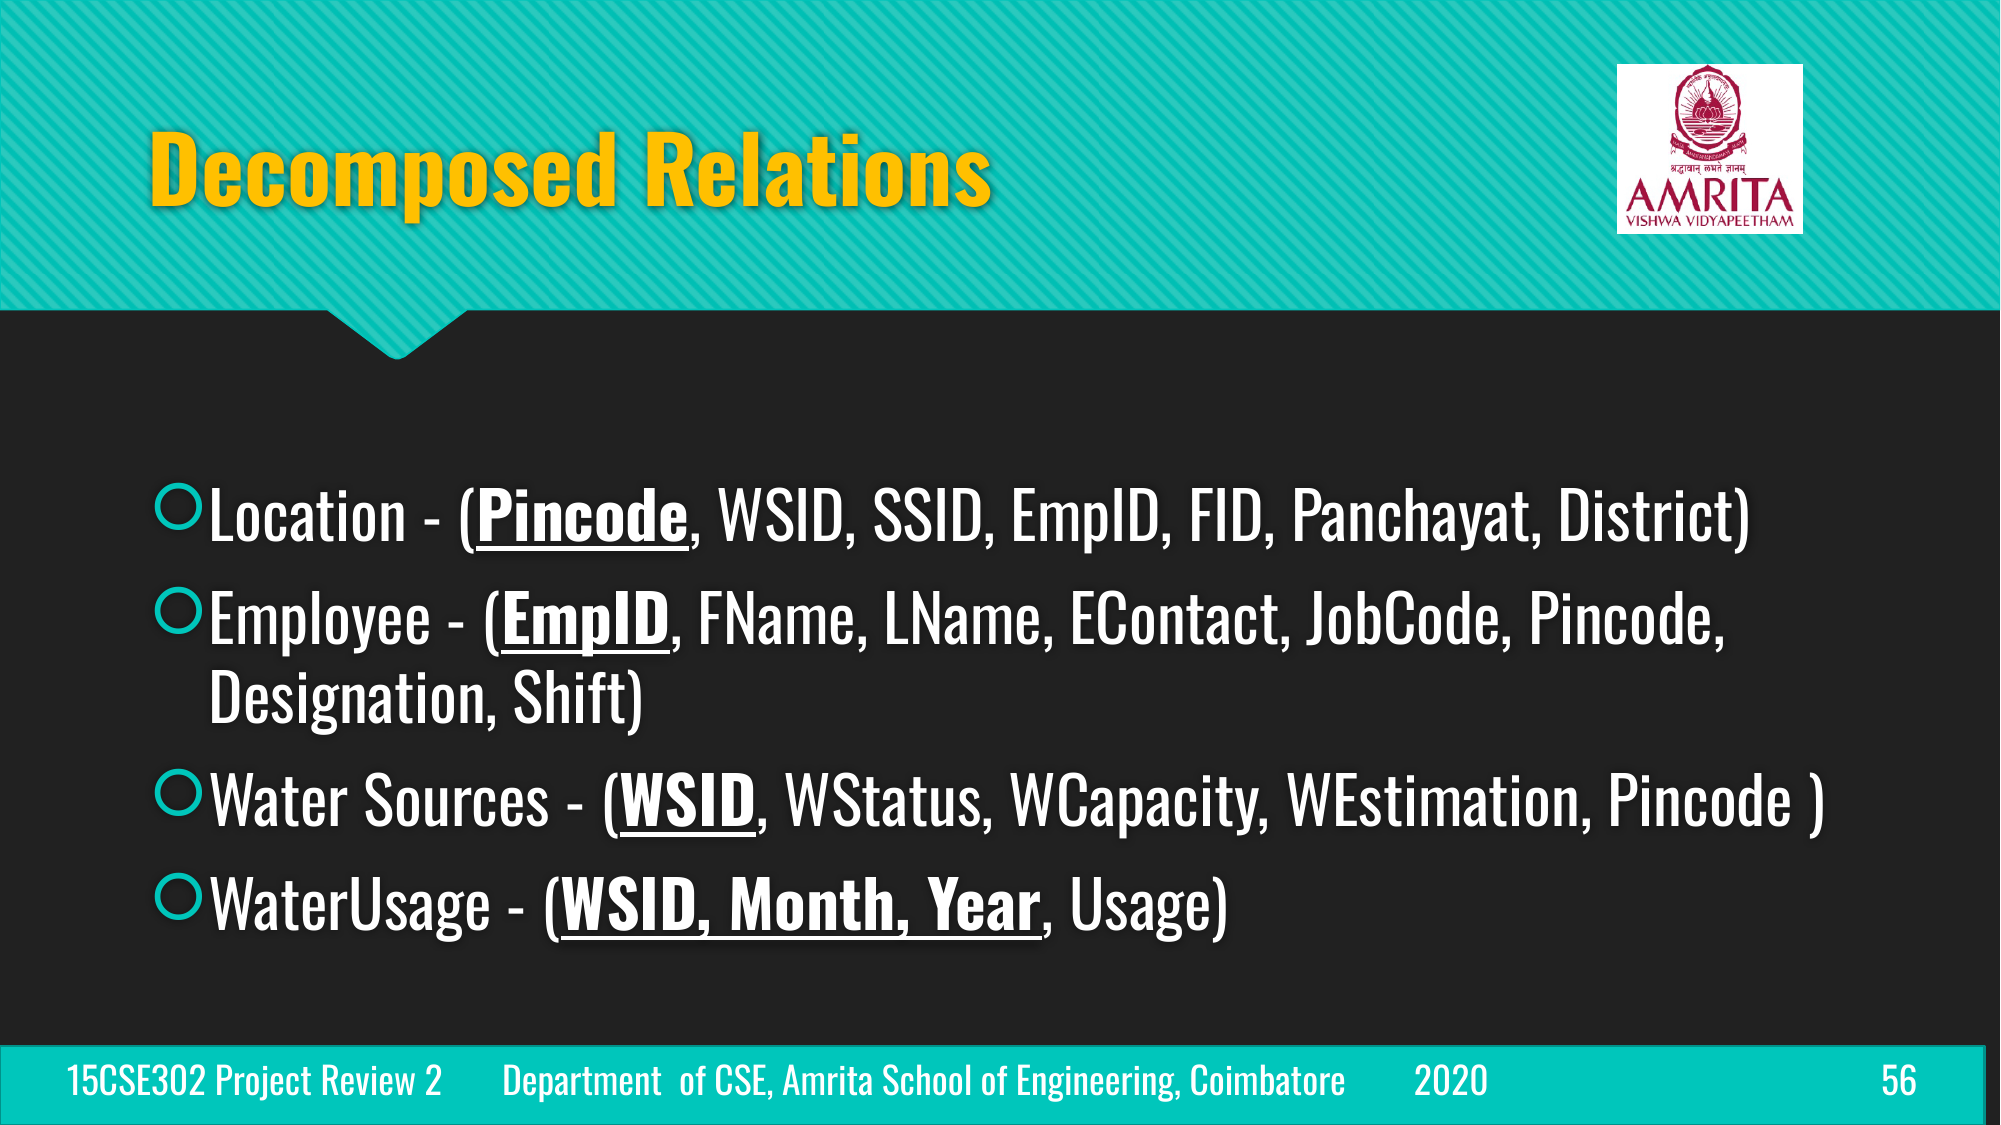

# Decomposed Relations

Location - (Pincode, WSID, SSID, EmpID, FID, Panchayat, District)
Employee - (EmpID, FName, LName, EContact, JobCode, Pincode, Designation, Shift)
Water Sources - (WSID, WStatus, WCapacity, WEstimation, Pincode )
WaterUsage - (WSID, Month, Year, Usage)